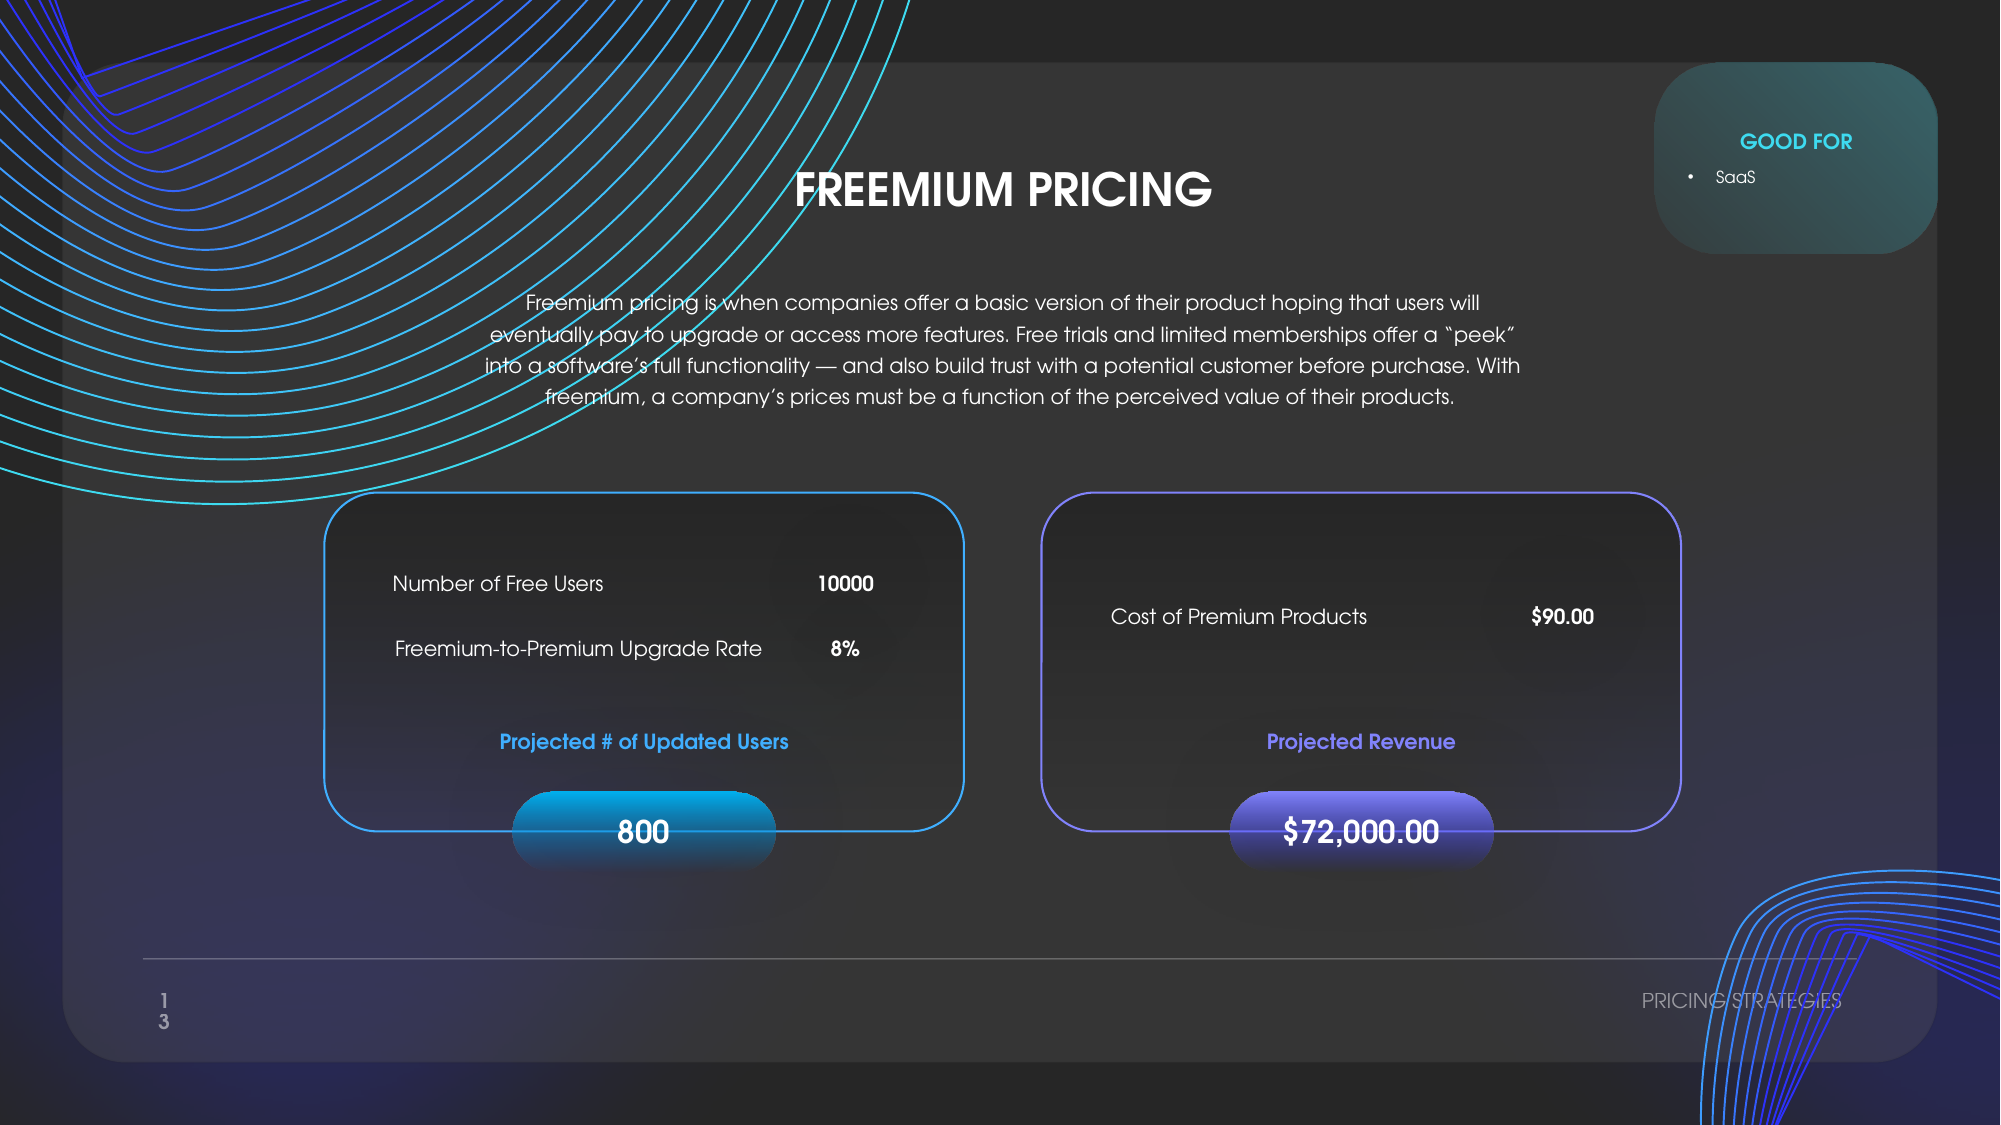

GOOD FOR
SaaS
FREEMIUM PRICING
Freemium pricing is when companies offer a basic version of their product hoping that users will eventually pay to upgrade or access more features. Free trials and limited memberships offer a “peek” into a software’s full functionality — and also build trust with a potential customer before purchase. With freemium, a company’s prices must be a function of the perceived value of their products.

Number of Free Users
10000
Cost of Premium Products
$90.00
Freemium-to-Premium Upgrade Rate
8%
Projected # of Updated Users
Projected Revenue
800
$72,000.00

13
PRICING STRATEGIES